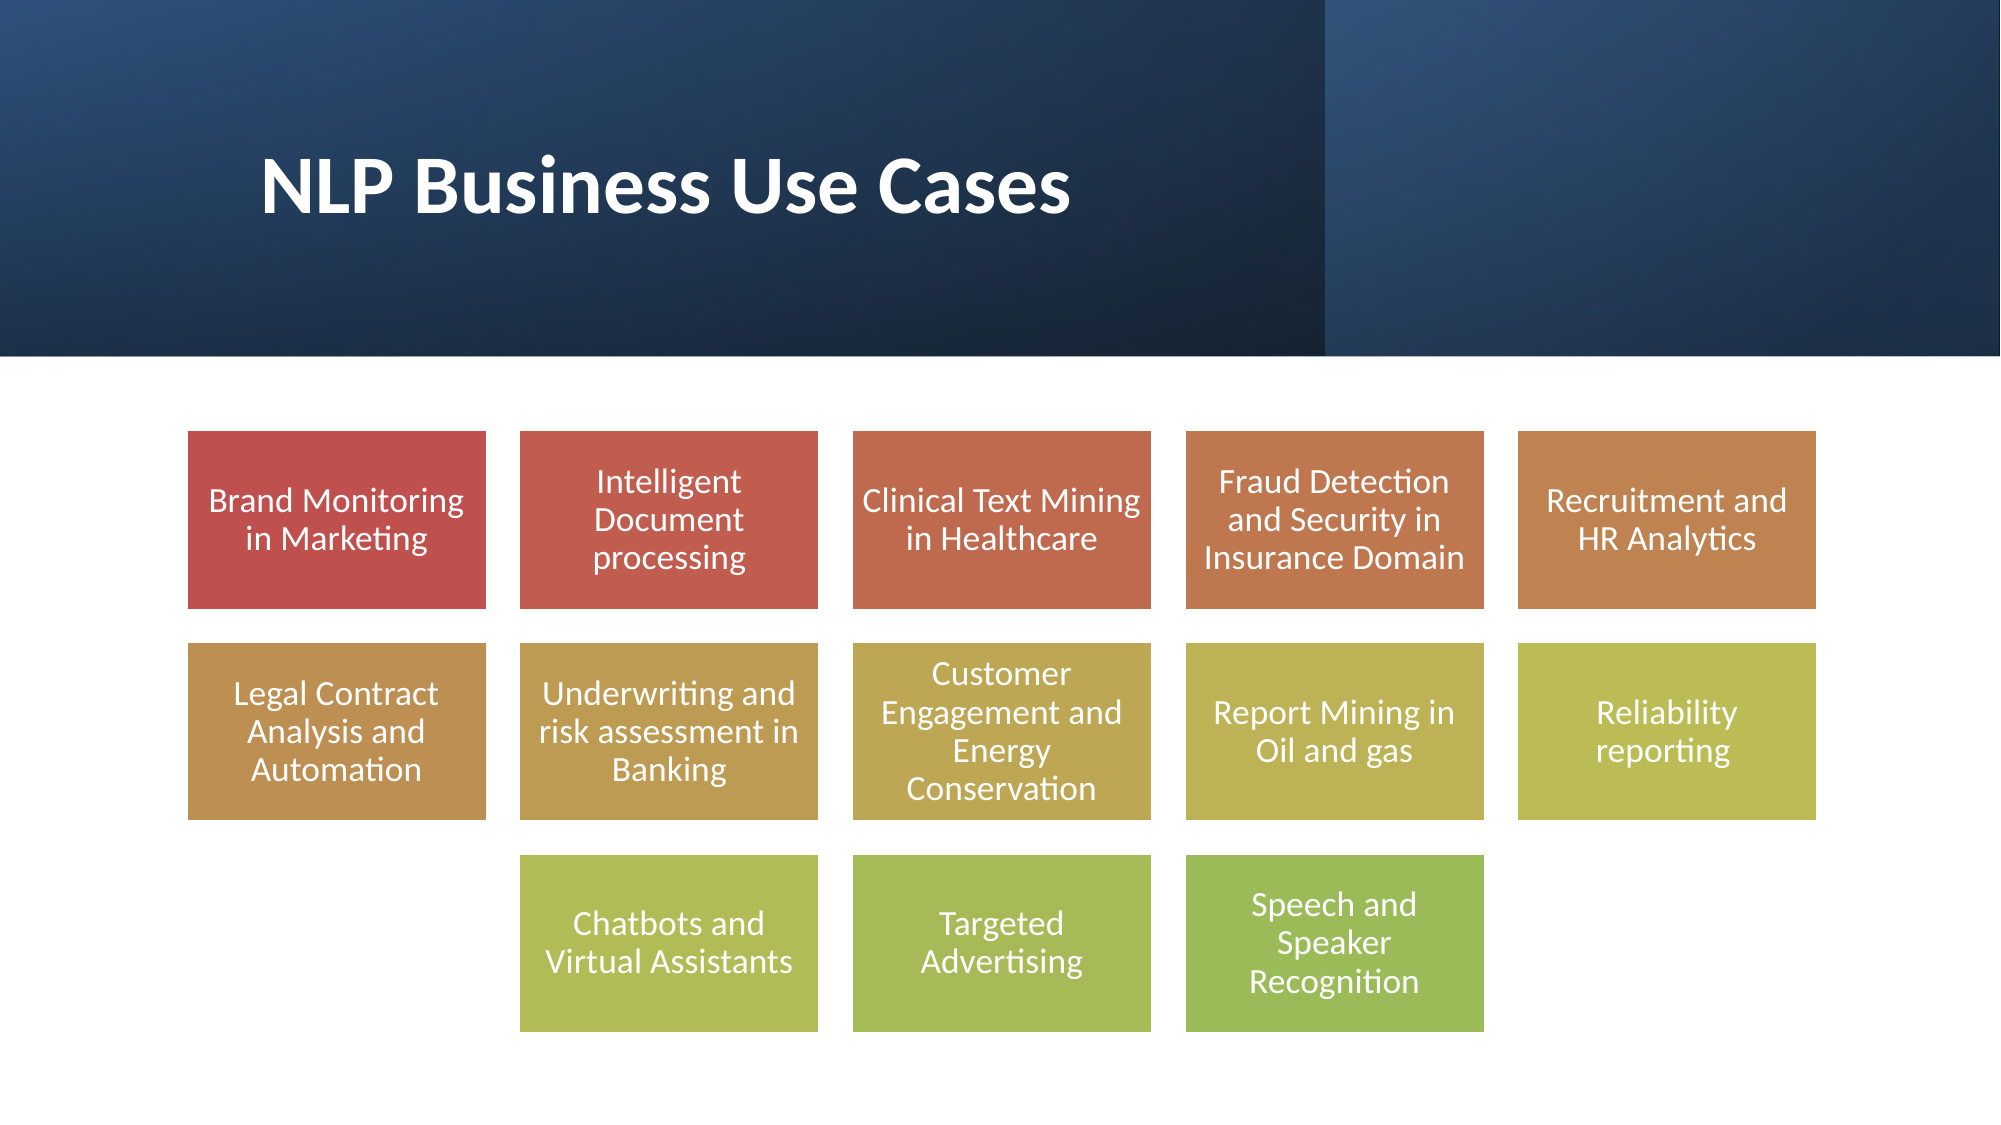

# NLP Business Use Cases
Brand Monitoring in Marketing
Intelligent Document processing
Clinical Text Mining in Healthcare
Fraud Detection and Security in Insurance Domain
Recruitment and HR Analytics
Legal Contract Analysis and Automation
Underwriting and risk assessment in Banking
Customer Engagement and Energy Conservation
Report Mining in Oil and gas
Reliability reporting
Chatbots and Virtual Assistants
Targeted Advertising
Speech and Speaker Recognition